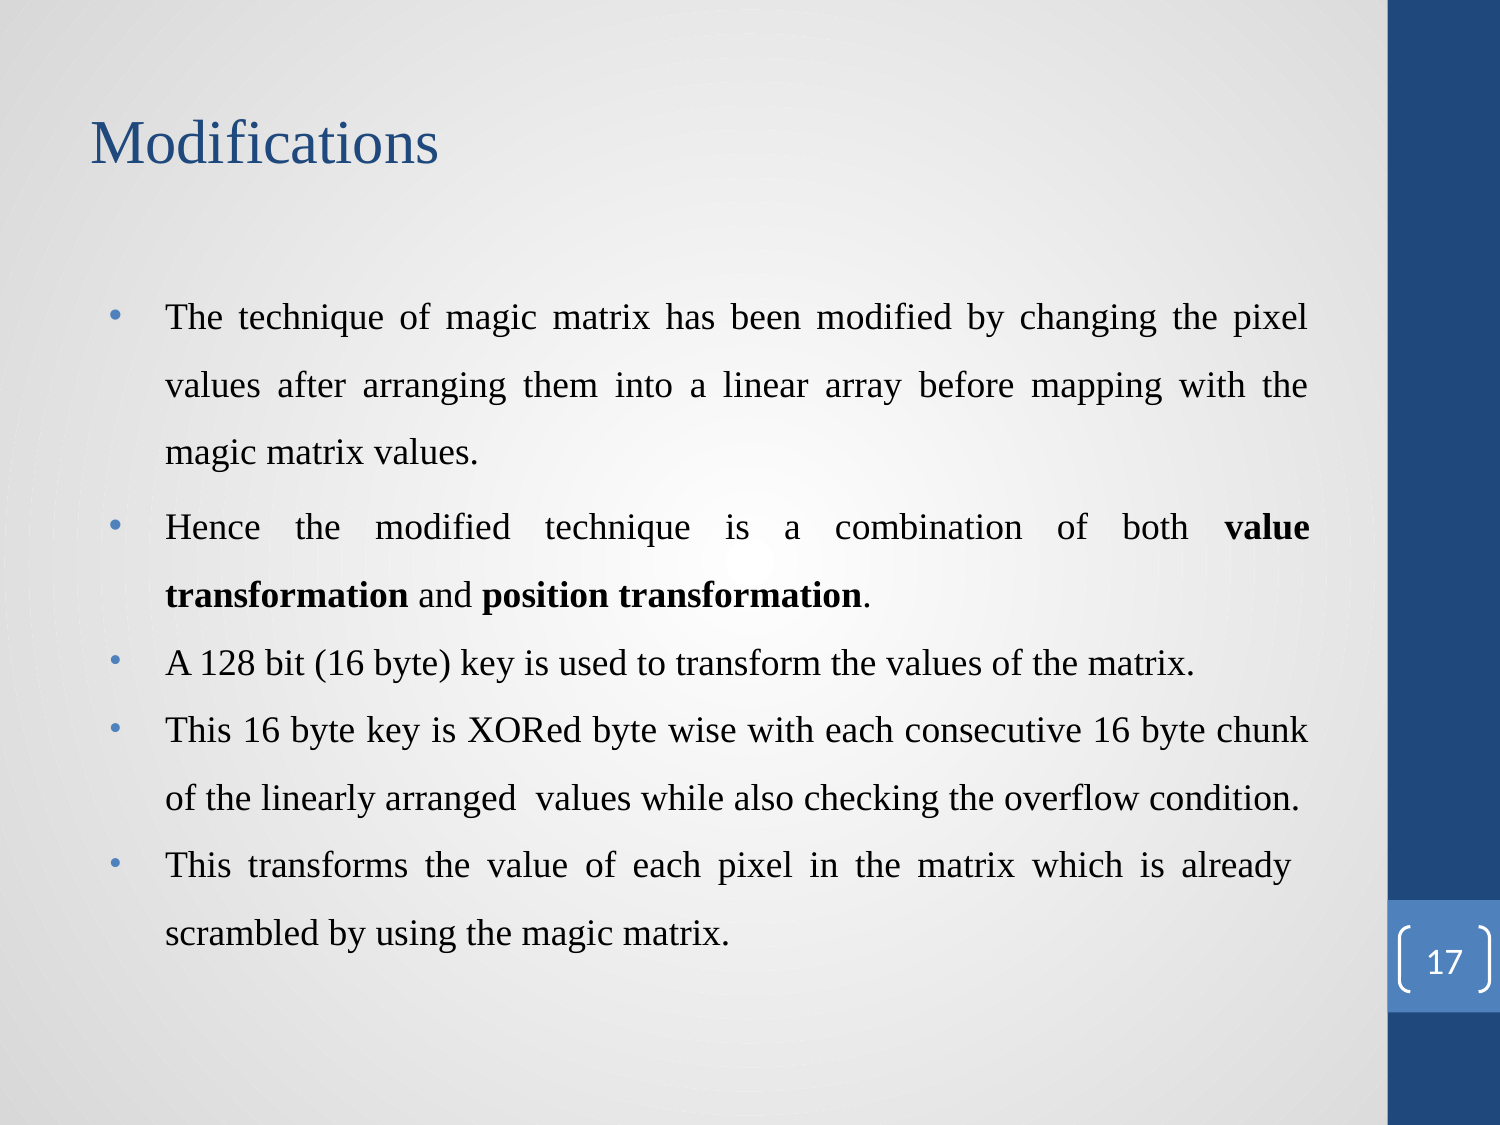

# Modifications
The technique of magic matrix has been modified by changing the pixel values after arranging them into a linear array before mapping with the magic matrix values.
Hence the modified technique is a combination of both value transformation and position transformation.
A 128 bit (16 byte) key is used to transform the values of the matrix.
This 16 byte key is XORed byte wise with each consecutive 16 byte chunk of the linearly arranged  values while also checking the overflow condition.
This transforms the value of each pixel in the matrix which is already  scrambled by using the magic matrix.

17